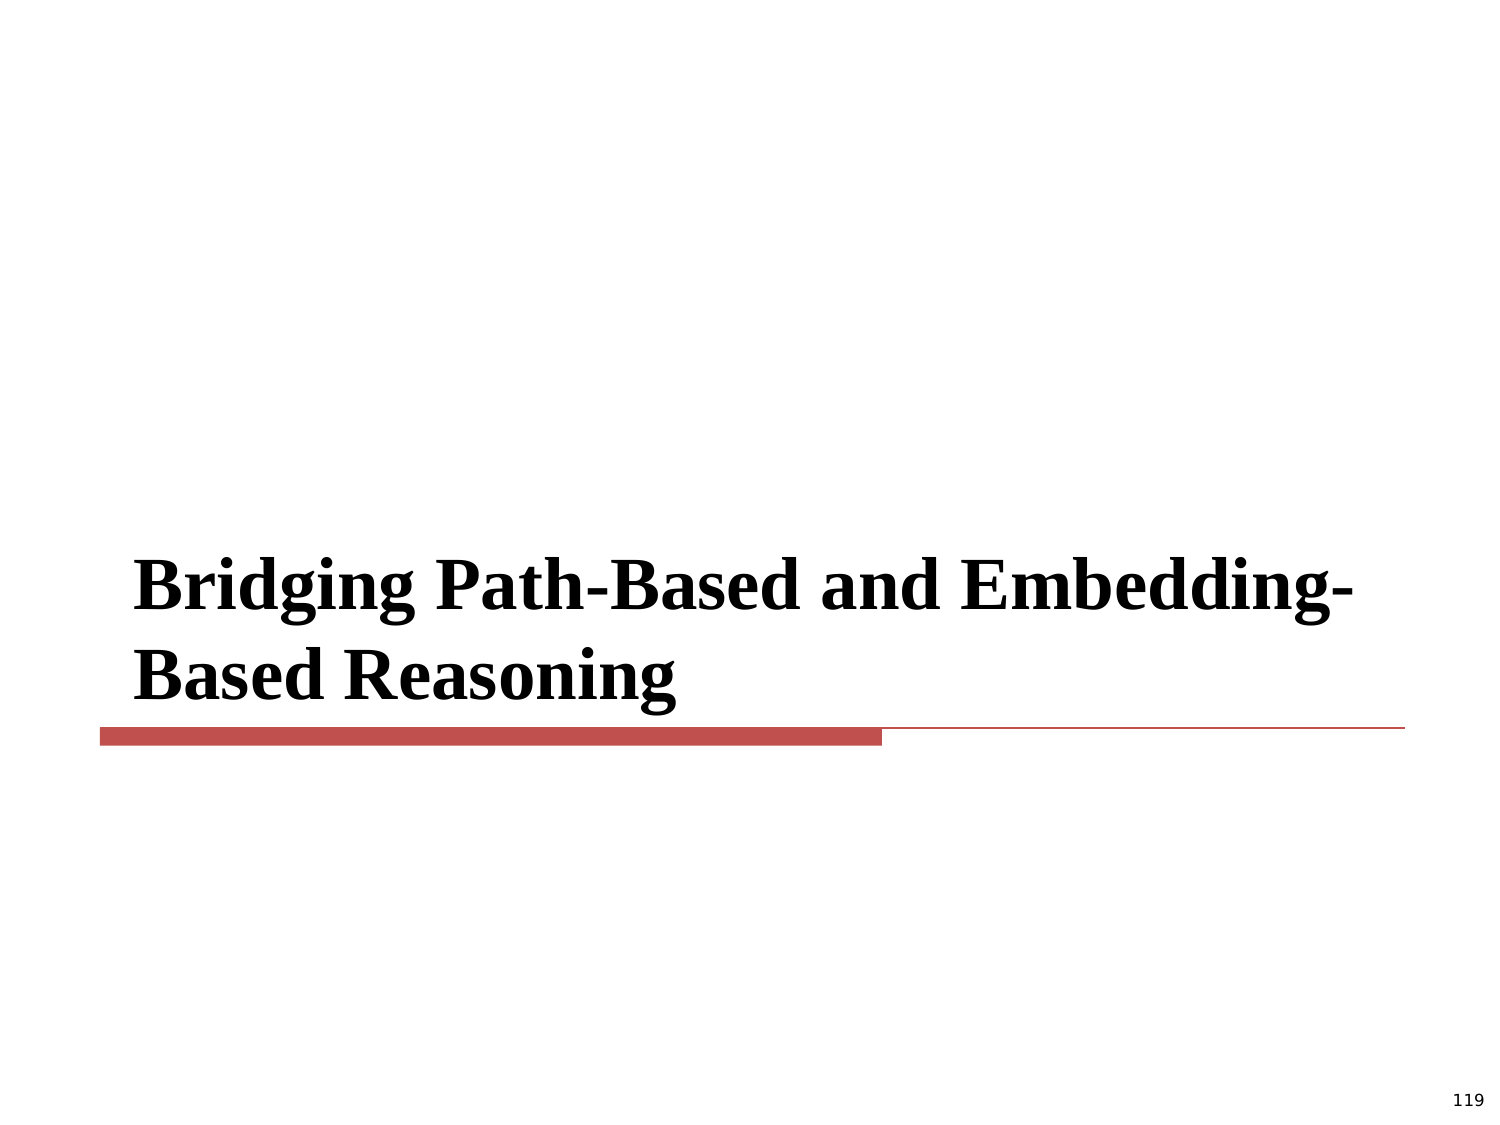

# Bridging Path-Based and Embedding-Based Reasoning

119